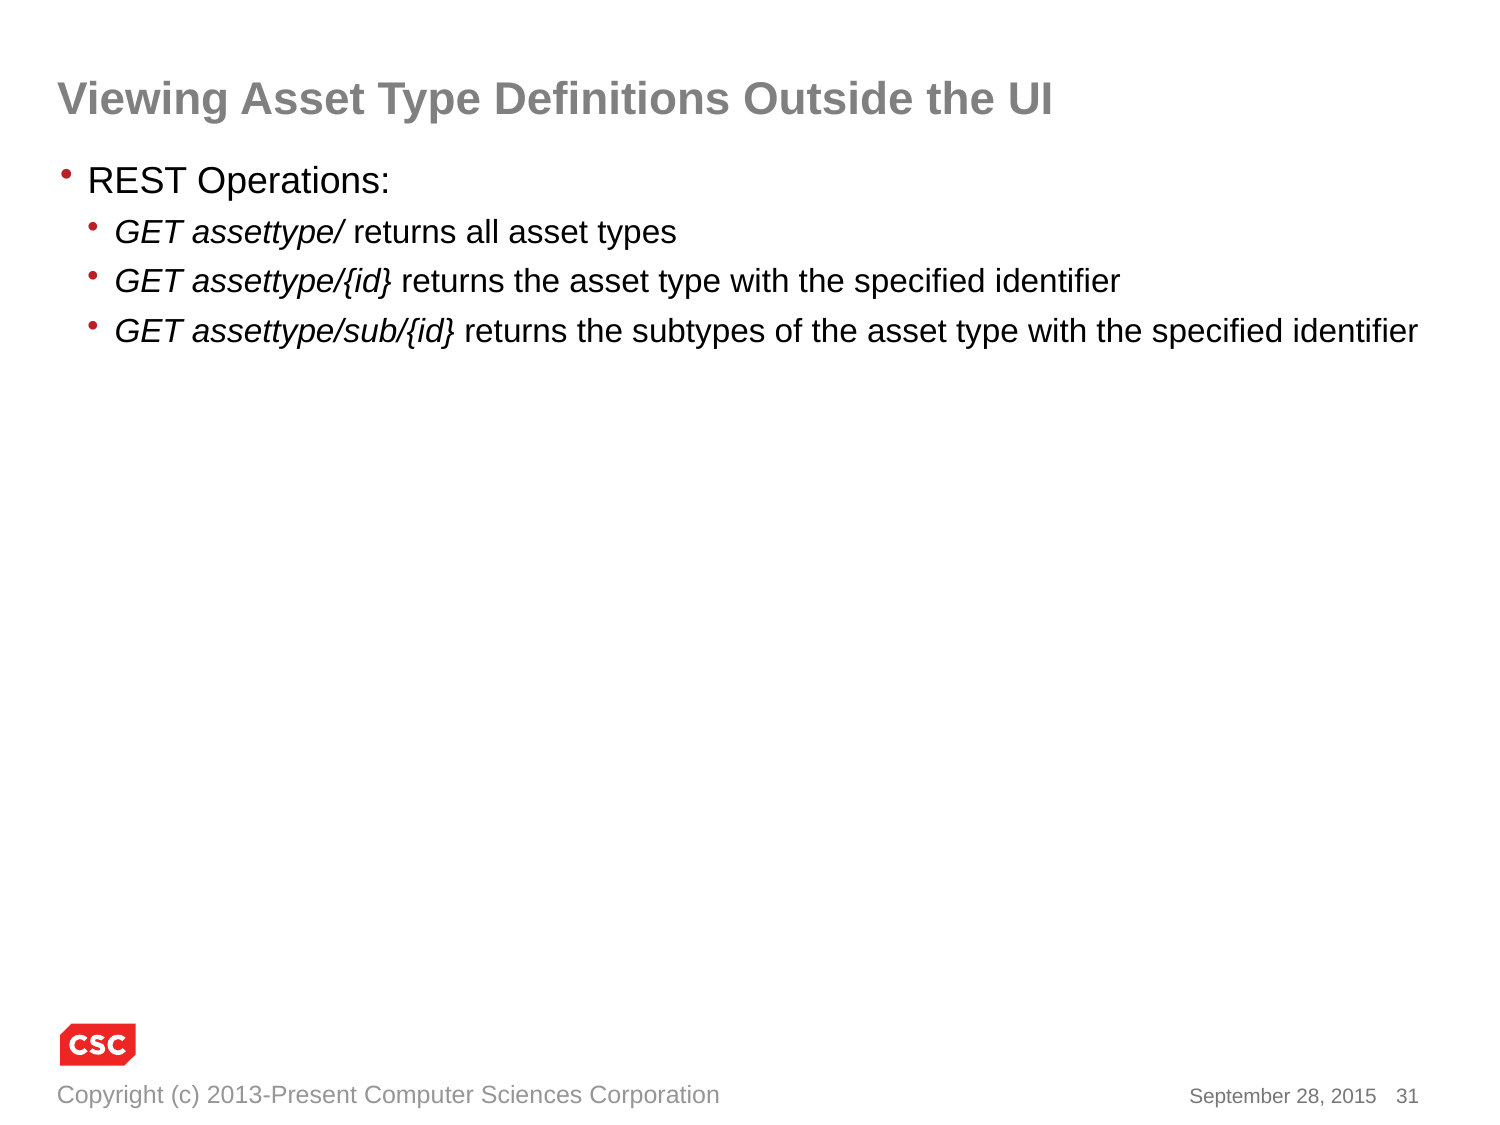

# Viewing Asset Type Definitions Outside the UI
REST Operations:
GET assettype/ returns all asset types
GET assettype/{id} returns the asset type with the specified identifier
GET assettype/sub/{id} returns the subtypes of the asset type with the specified identifier